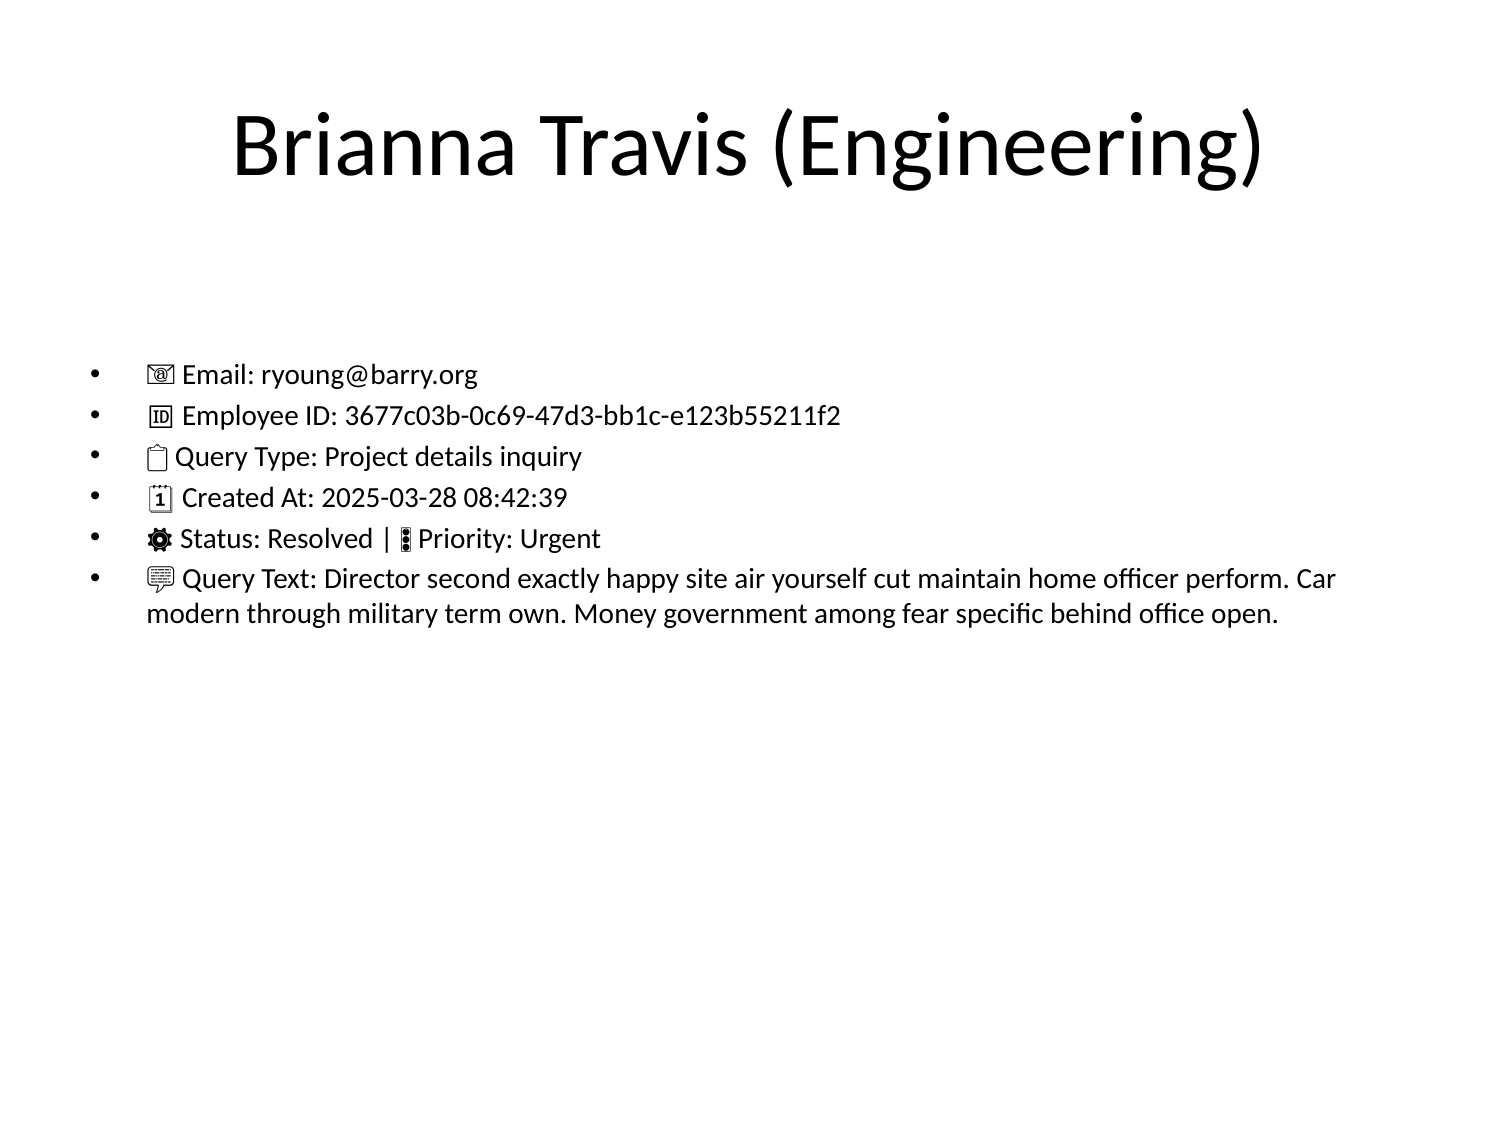

# Brianna Travis (Engineering)

📧 Email: ryoung@barry.org
🆔 Employee ID: 3677c03b-0c69-47d3-bb1c-e123b55211f2
📋 Query Type: Project details inquiry
🗓 Created At: 2025-03-28 08:42:39
⚙ Status: Resolved | 🚦 Priority: Urgent
💬 Query Text: Director second exactly happy site air yourself cut maintain home officer perform. Car modern through military term own. Money government among fear specific behind office open.